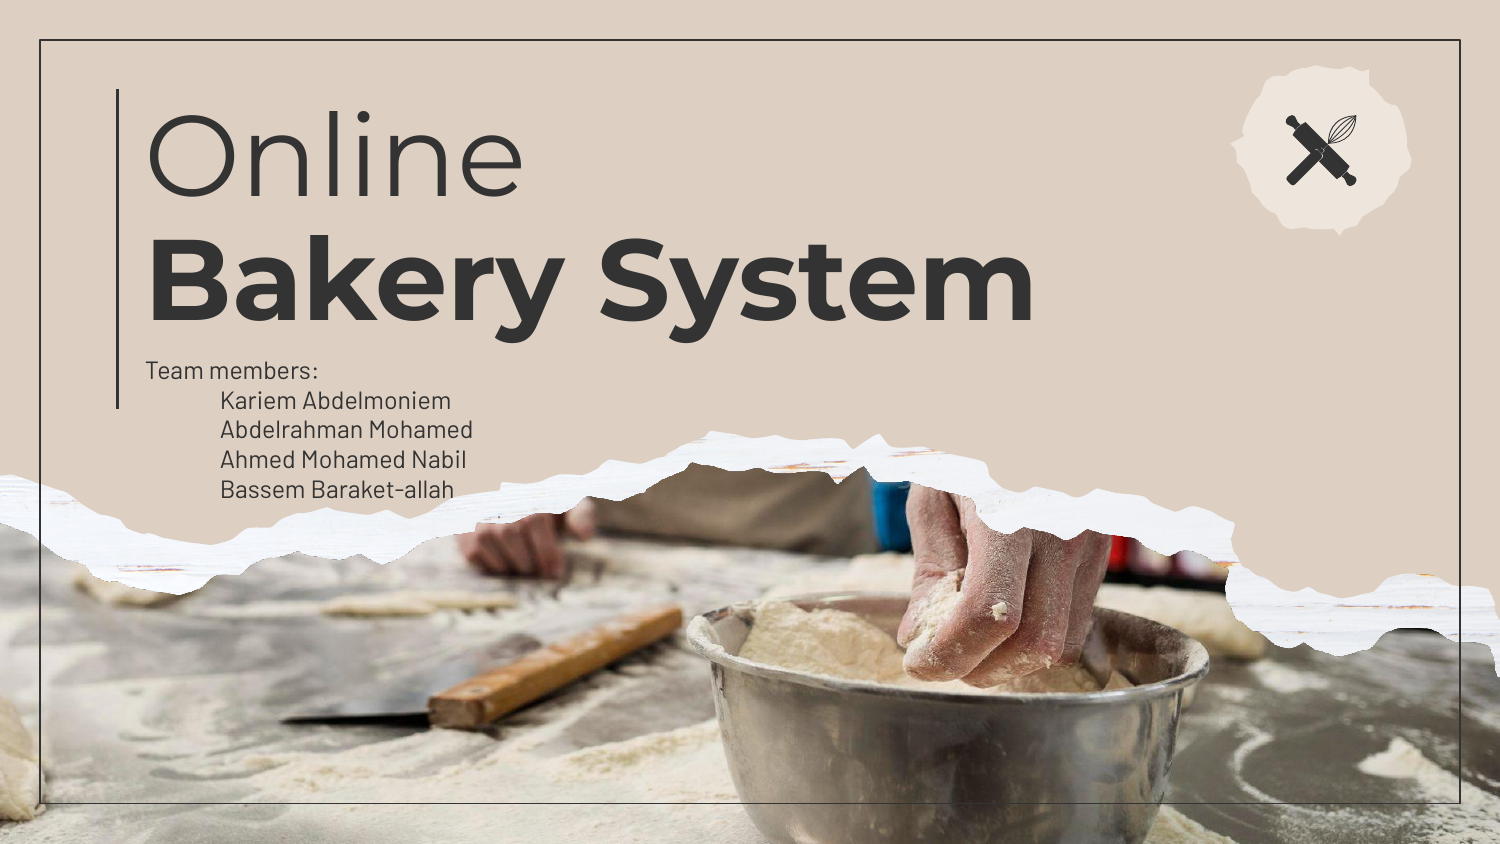

# Online
Bakery System

Team members:
Kariem Abdelmoniem
Abdelrahman Mohamed
Ahmed Mohamed Nabil
Bassem Baraket-allah